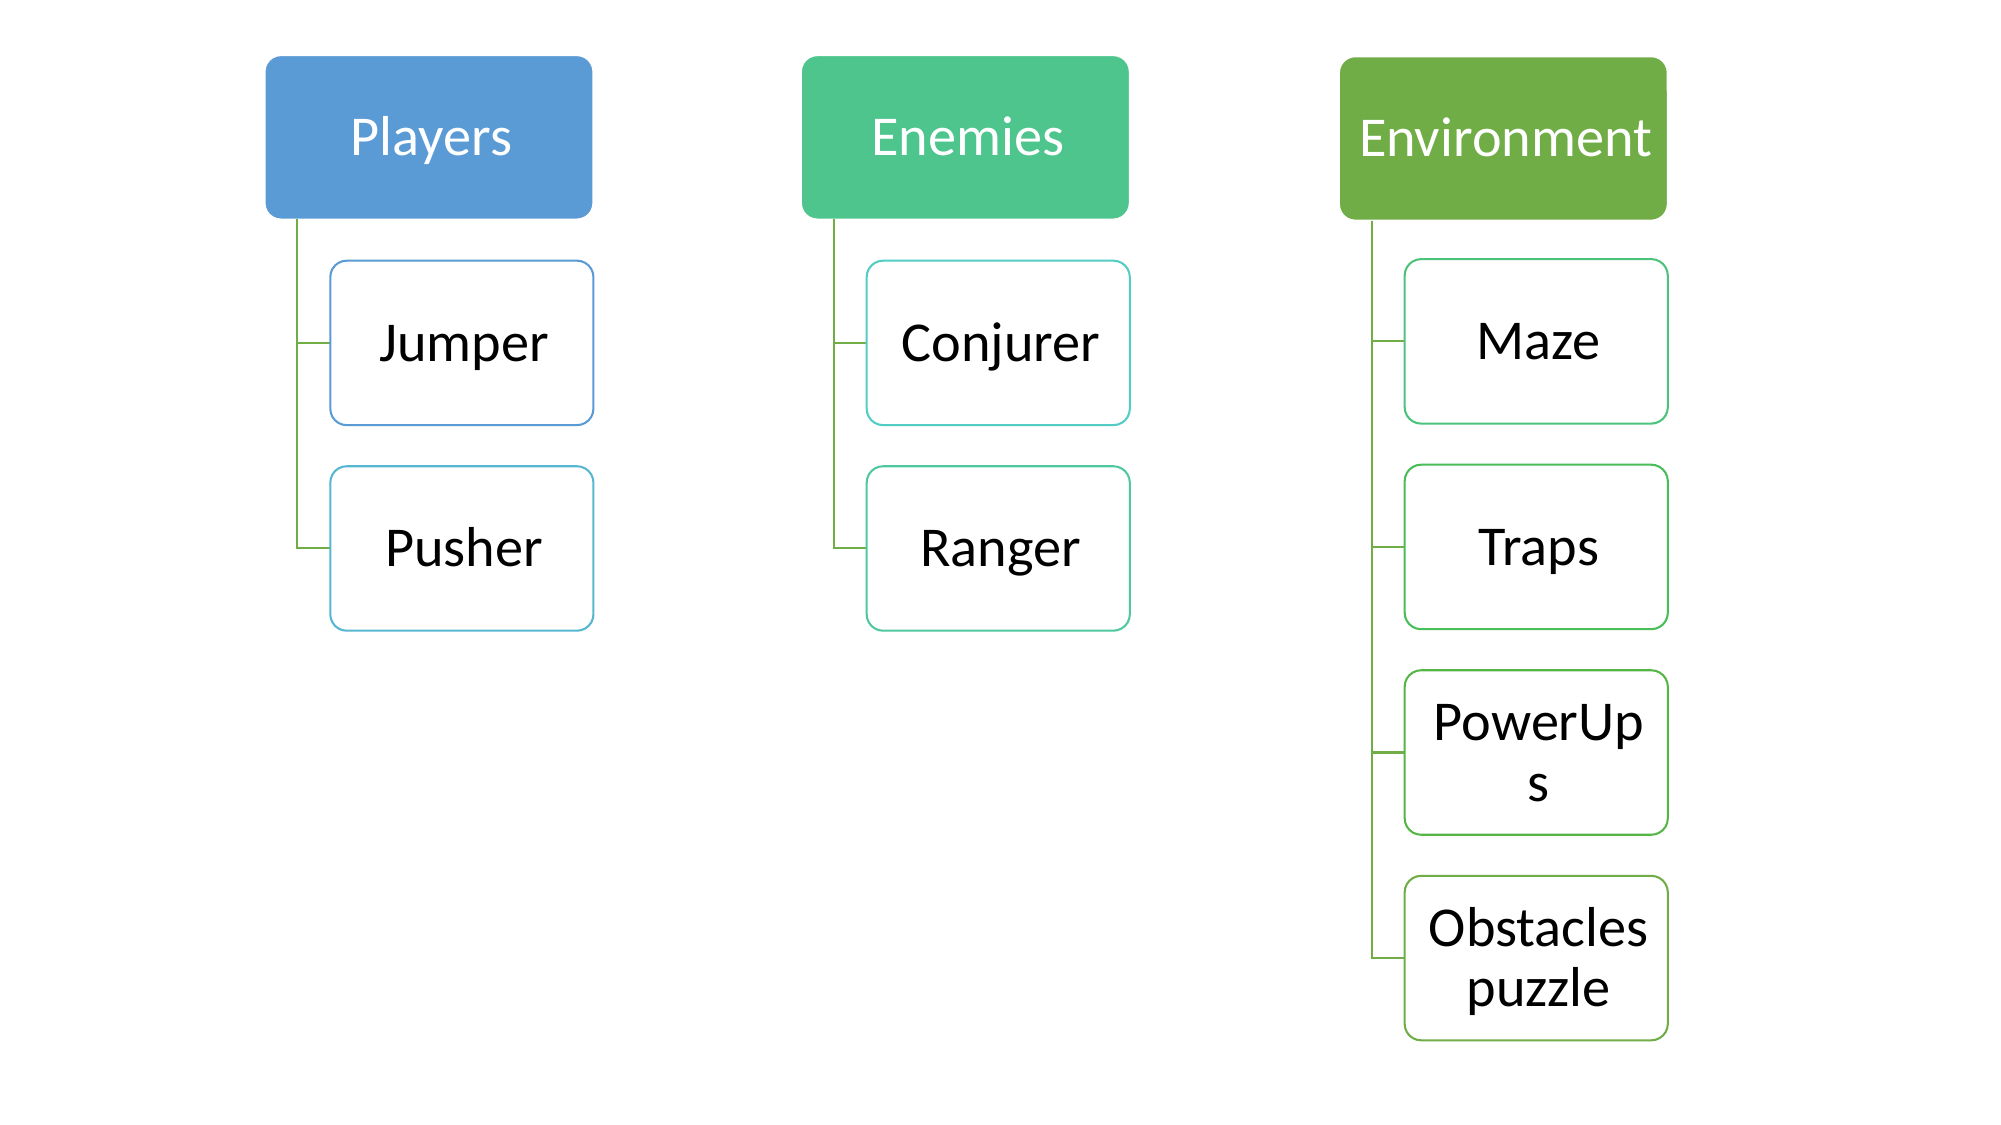

Players
Jumper
Pusher
Enemies
Conjurer
Ranger
Environment
Maze
Traps
PowerUps
Obstacles puzzle